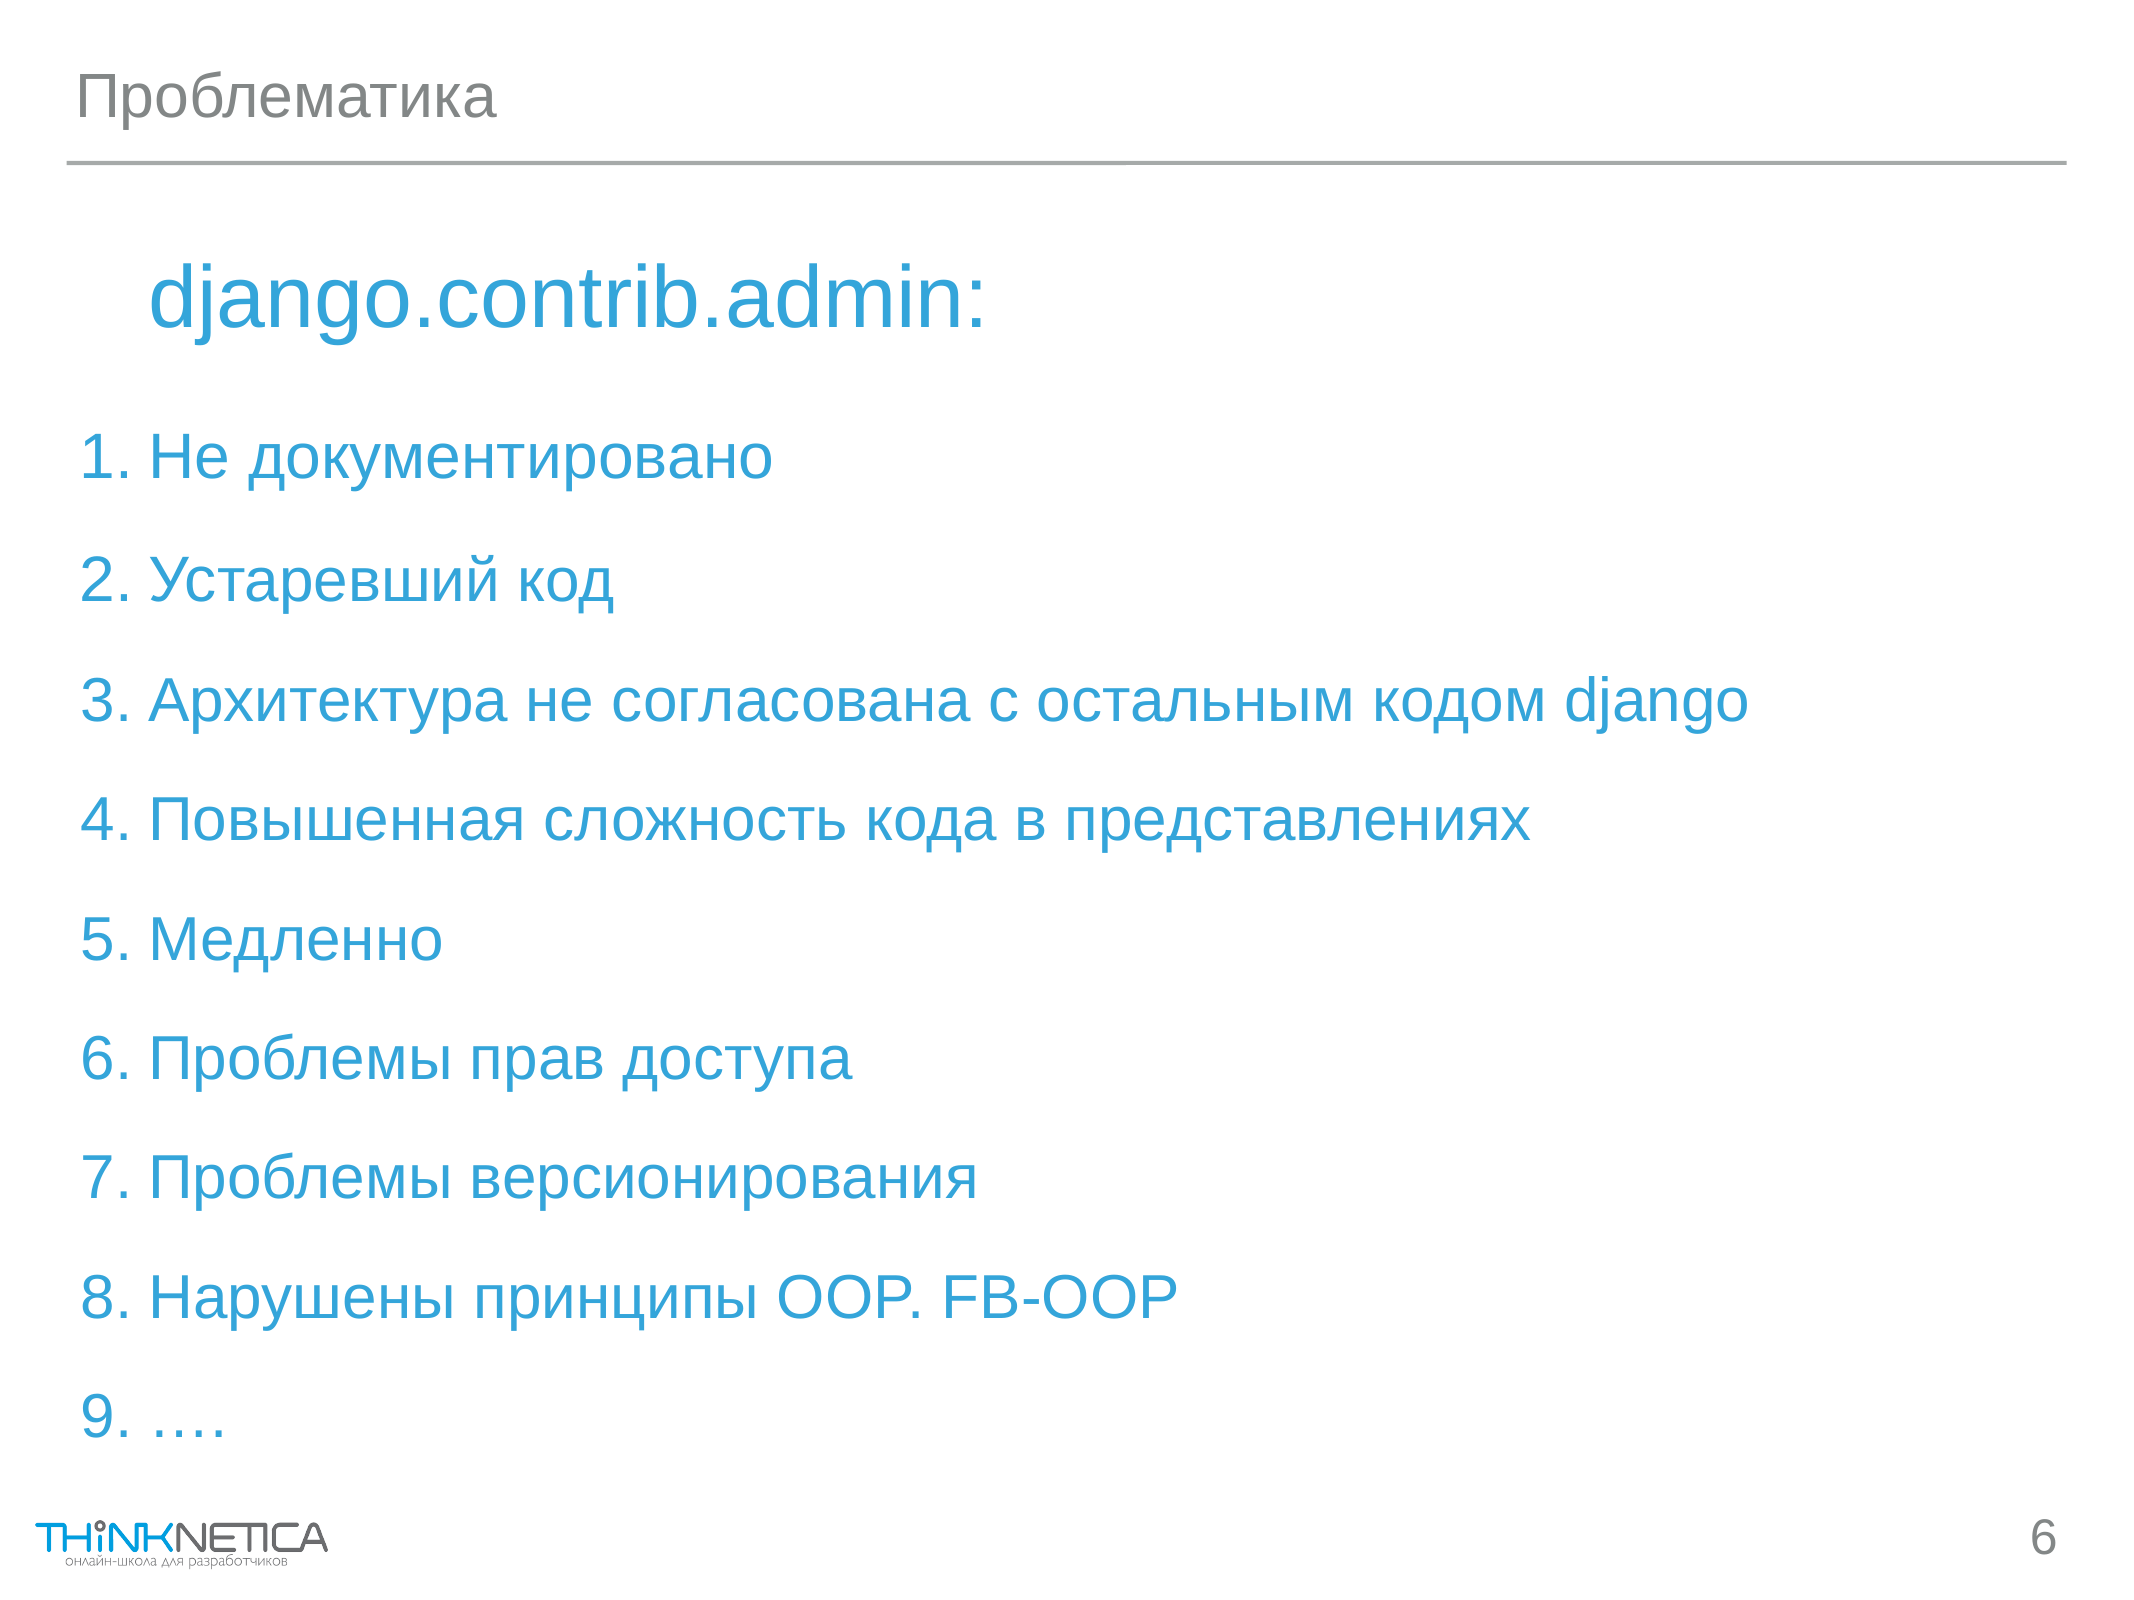

Проблематика
# django.contrib.admin:

Не документировано

Устаревший код

Архитектура не согласована с остальным кодом django

Повышенная сложность кода в представлениях

Медленно

Проблемы прав доступа

Проблемы версионирования

Нарушены принципы OOP. FB-OOP

….

6